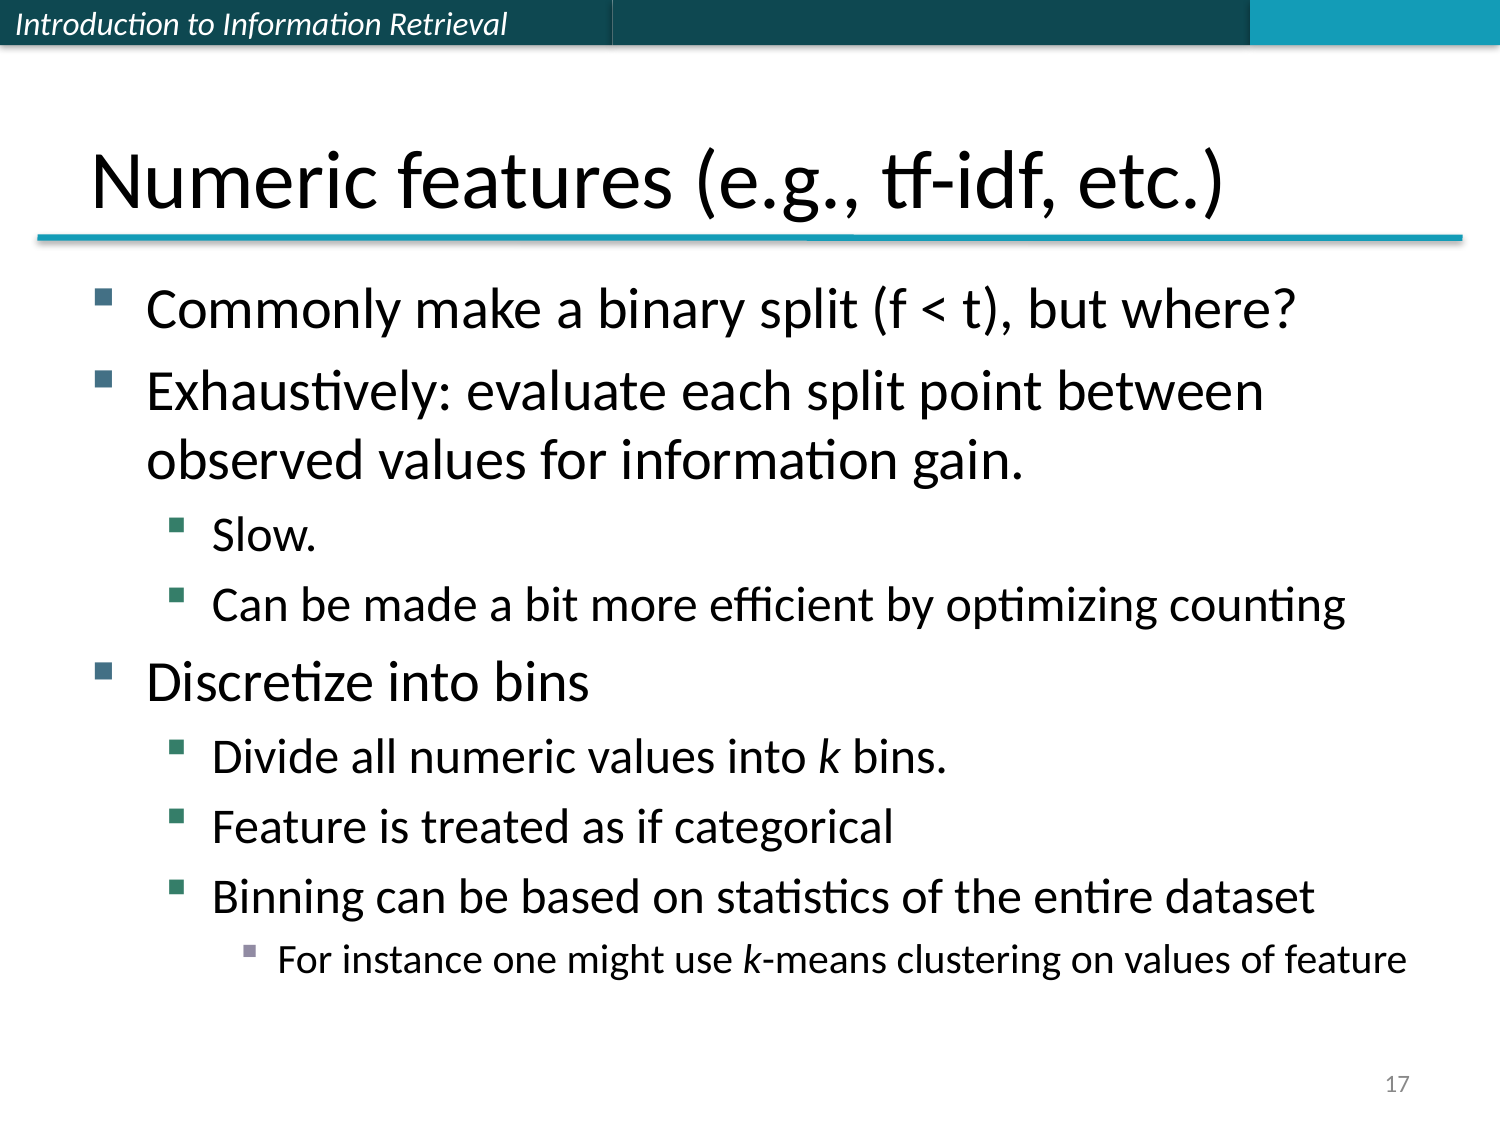

# Numeric features (e.g., tf-idf, etc.)
Commonly make a binary split (f < t), but where?
Exhaustively: evaluate each split point between observed values for information gain.
Slow.
Can be made a bit more efficient by optimizing counting
Discretize into bins
Divide all numeric values into k bins.
Feature is treated as if categorical
Binning can be based on statistics of the entire dataset
For instance one might use k-means clustering on values of feature

17